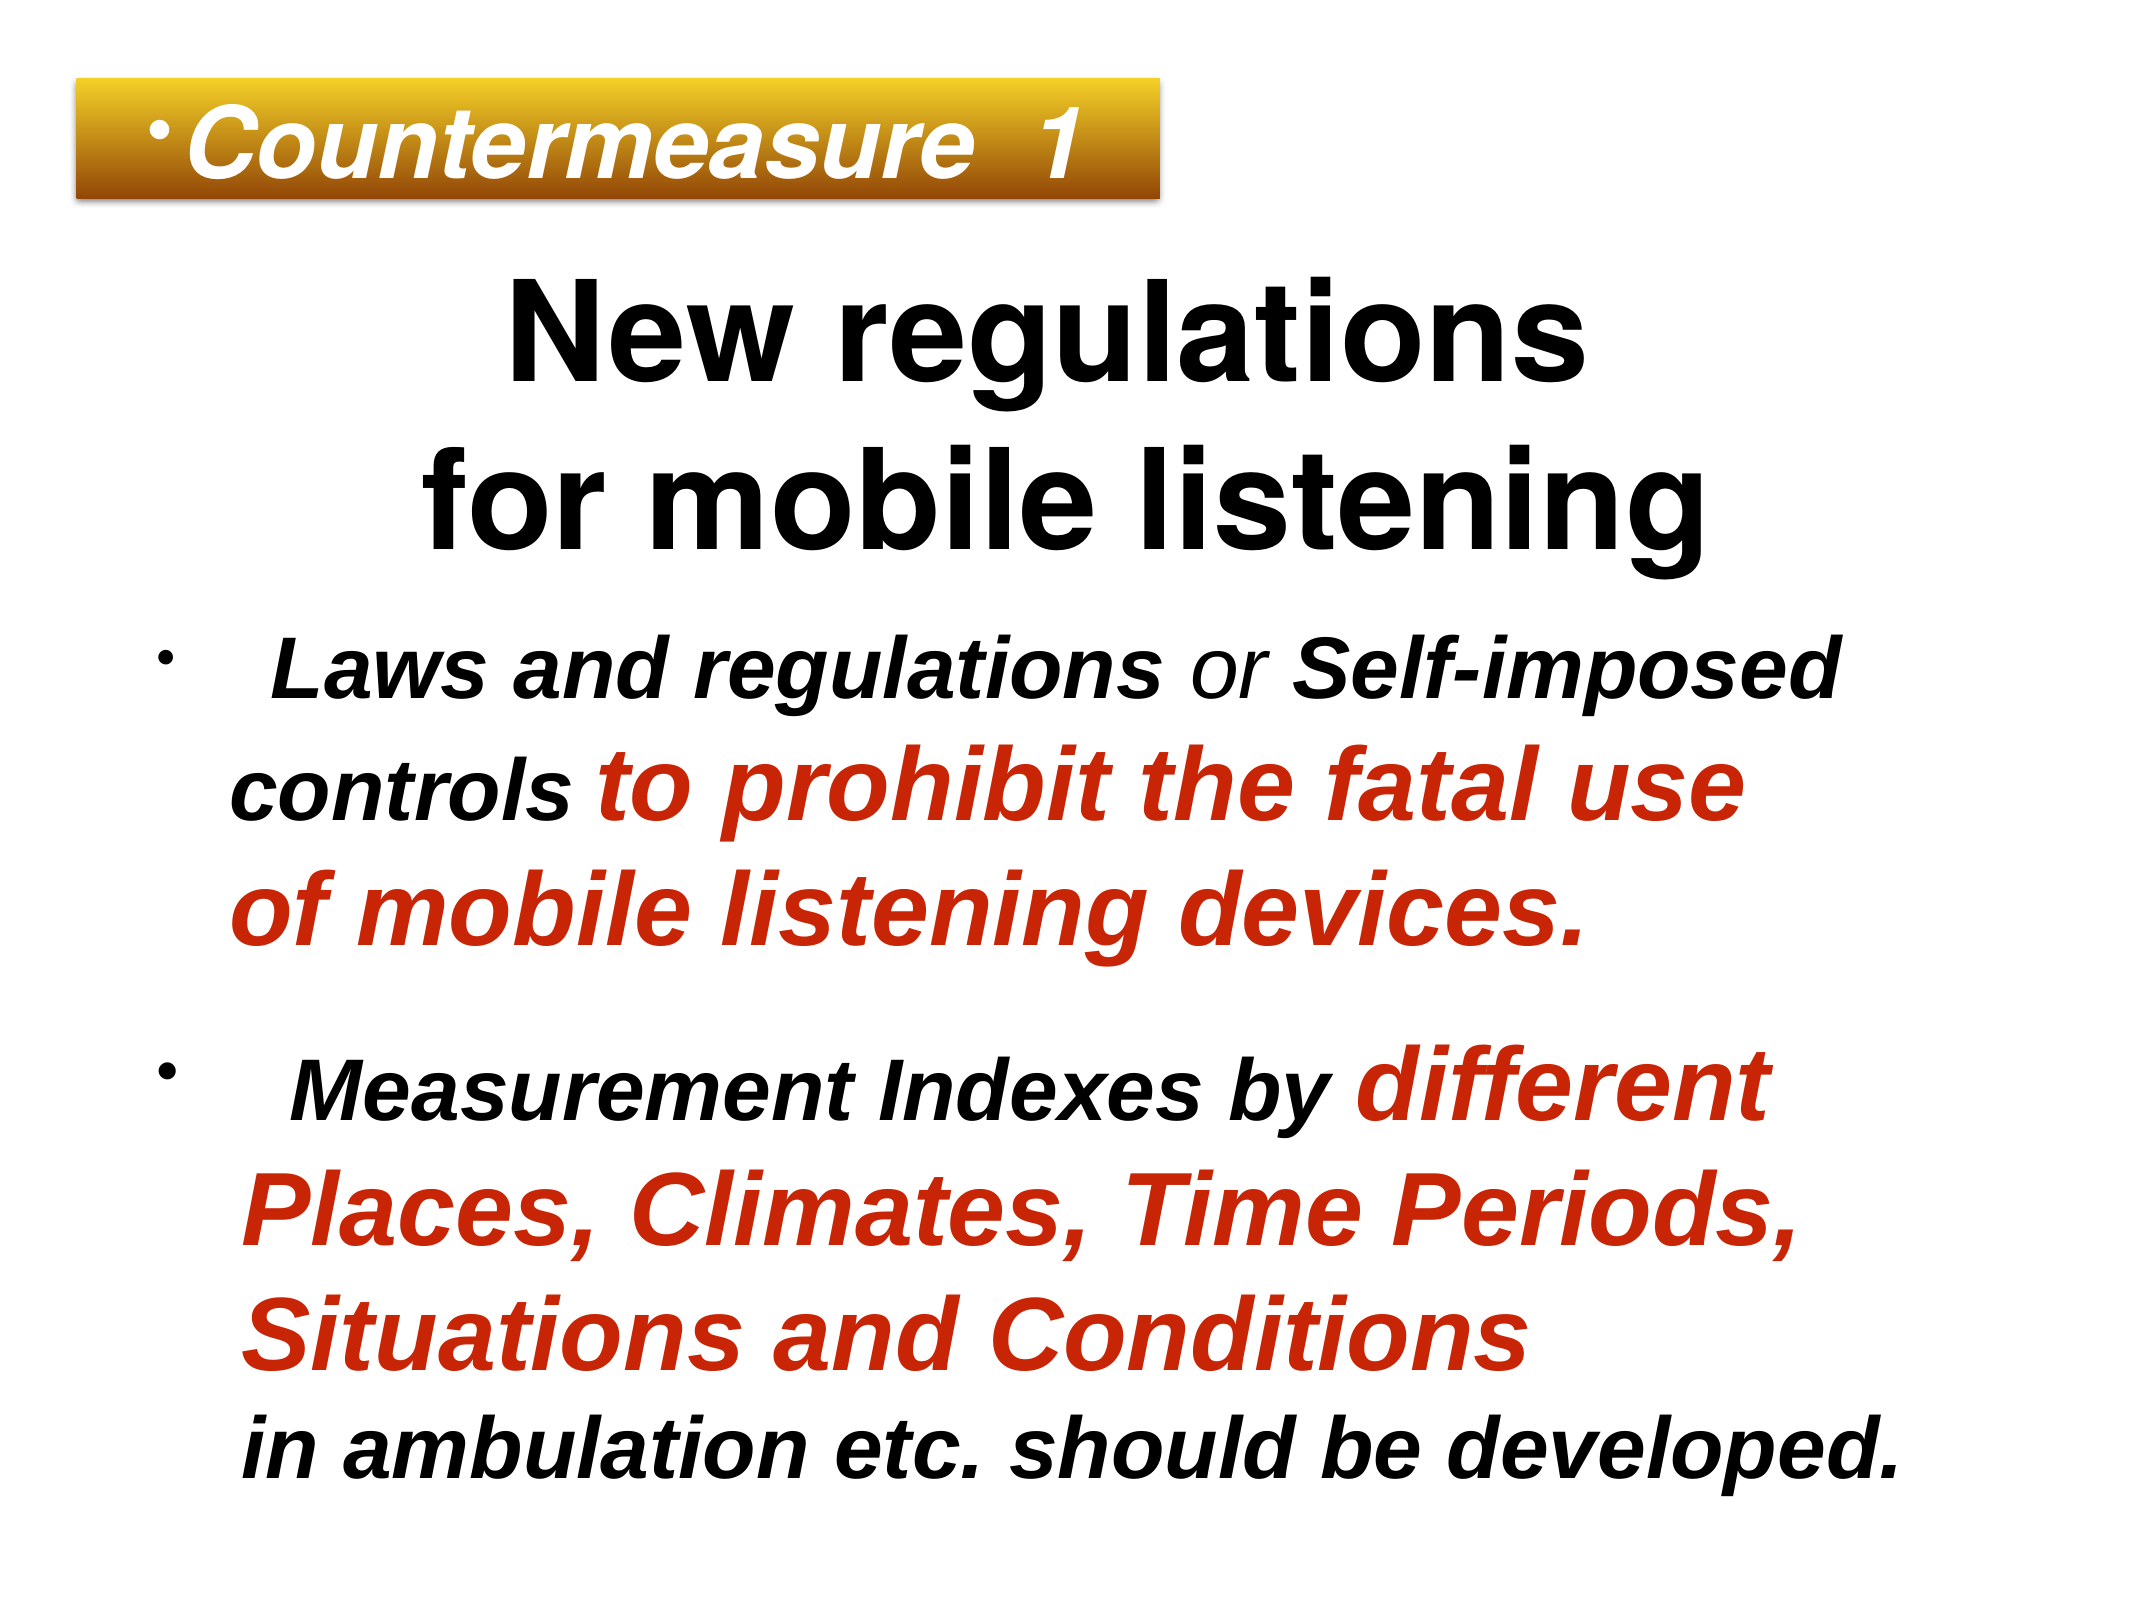

Countermeasure  1
# New regulations for mobile listening
  Laws and regulations or Self‐imposed controls to prohibit the fatal use
of mobile listening devices.
  Measurement Indexes by different Places, Climates, Time Periods, Situations and Conditions
in ambulation etc. should be developed.
21